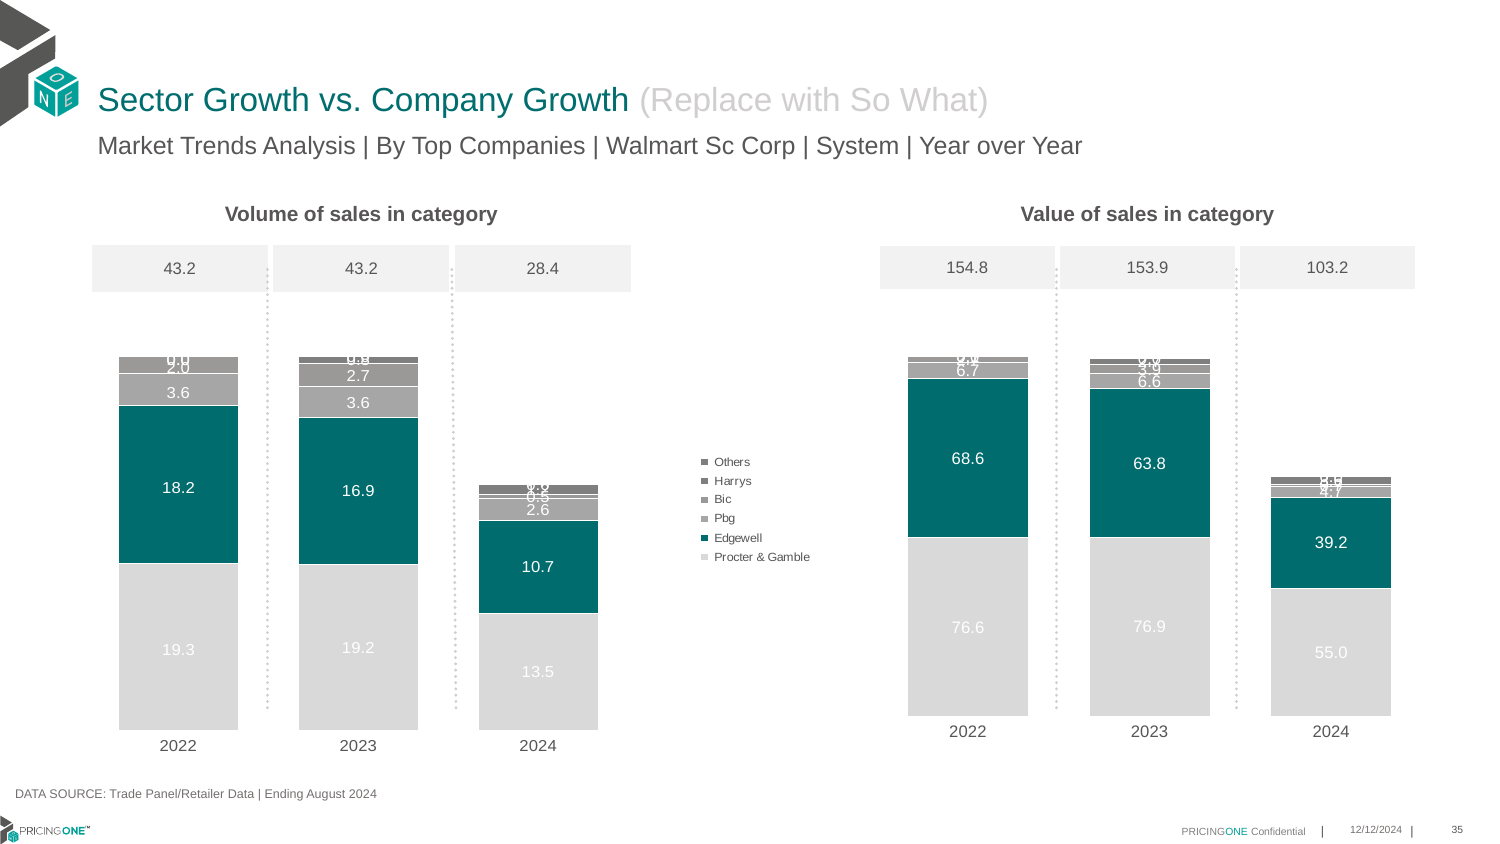

# Sector Growth vs. Company Growth (Replace with So What)
Market Trends Analysis | By Top Companies | Walmart Sc Corp | System | Year over Year
| Value of sales in category |  |  |
| --- | --- | --- |
| 154.8 | 153.9 | 103.2 |
| Volume of sales in category |  |  |
| --- | --- | --- |
| 43.2 | 43.2 | 28.4 |

### Chart

| Category | Procter & Gamble | Edgewell | Pbg | Bic | Harrys | Others |
|---|---|---|---|---|---|---|
| 2022 | 76.604422 | 68.620141 | 6.739077 | 2.736185 | 0.127604 | 1e-06 |
| 2023 | 76.912704 | 63.772498 | 6.627281 | 3.854343 | 2.696979 | 0.0 |
| 2024 | 54.969328 | 39.21974 | 4.709834 | 0.70153 | 3.558882 | 0.0 |

### Chart

| Category | Procter & Gamble | Edgewell | Pbg | Bic | Harrys | Others |
|---|---|---|---|---|---|---|
| 2022 | 19.326887 | 18.186962 | 3.620758 | 2.032396 | 0.036301 | 1e-06 |
| 2023 | 19.21498 | 16.885797 | 3.555772 | 2.678327 | 0.83214 | 0.0 |
| 2024 | 13.534101 | 10.673099 | 2.577899 | 0.455969 | 1.16233 | 0.0 |
DATA SOURCE: Trade Panel/Retailer Data | Ending August 2024

12/12/2024
35